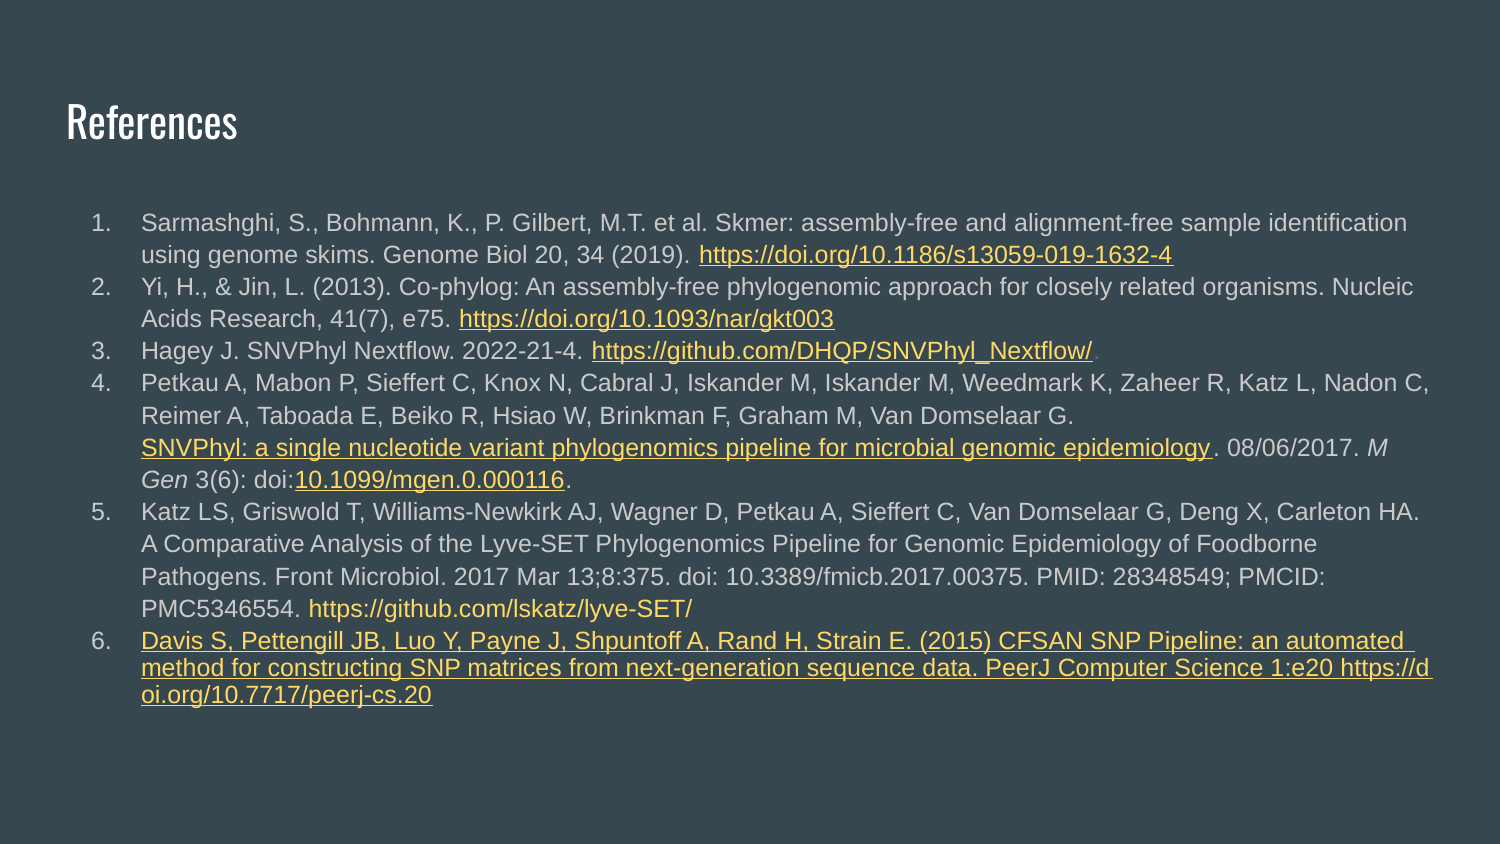

# References
Sarmashghi, S., Bohmann, K., P. Gilbert, M.T. et al. Skmer: assembly-free and alignment-free sample identification using genome skims. Genome Biol 20, 34 (2019). https://doi.org/10.1186/s13059-019-1632-4
Yi, H., & Jin, L. (2013). Co-phylog: An assembly-free phylogenomic approach for closely related organisms. Nucleic Acids Research, 41(7), e75. https://doi.org/10.1093/nar/gkt003
Hagey J. SNVPhyl Nextflow. 2022-21-4. https://github.com/DHQP/SNVPhyl_Nextflow/.
Petkau A, Mabon P, Sieffert C, Knox N, Cabral J, Iskander M, Iskander M, Weedmark K, Zaheer R, Katz L, Nadon C, Reimer A, Taboada E, Beiko R, Hsiao W, Brinkman F, Graham M, Van Domselaar G. SNVPhyl: a single nucleotide variant phylogenomics pipeline for microbial genomic epidemiology. 08/06/2017. M Gen 3(6): doi:10.1099/mgen.0.000116.
Katz LS, Griswold T, Williams-Newkirk AJ, Wagner D, Petkau A, Sieffert C, Van Domselaar G, Deng X, Carleton HA. A Comparative Analysis of the Lyve-SET Phylogenomics Pipeline for Genomic Epidemiology of Foodborne Pathogens. Front Microbiol. 2017 Mar 13;8:375. doi: 10.3389/fmicb.2017.00375. PMID: 28348549; PMCID: PMC5346554. https://github.com/lskatz/lyve-SET/
Davis S, Pettengill JB, Luo Y, Payne J, Shpuntoff A, Rand H, Strain E. (2015) CFSAN SNP Pipeline: an automated method for constructing SNP matrices from next-generation sequence data. PeerJ Computer Science 1:e20 https://doi.org/10.7717/peerj-cs.20